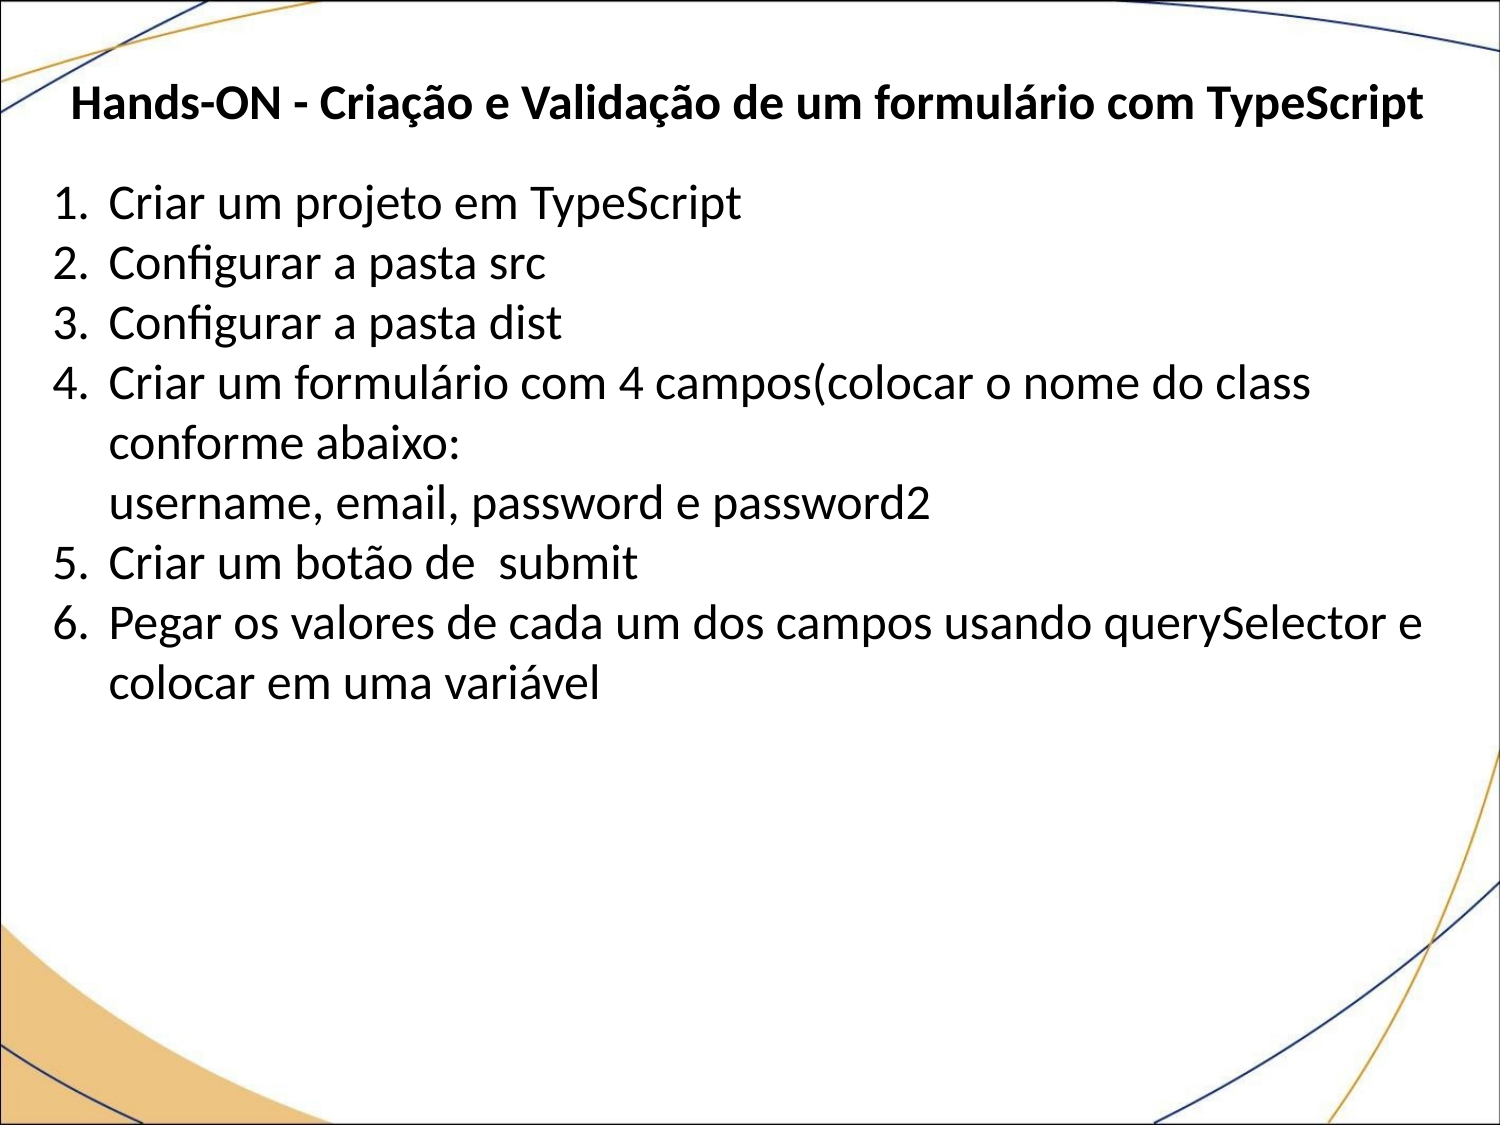

Hands-ON - Criação e Validação de um formulário com TypeScript
Criar um projeto em TypeScript
Configurar a pasta src
Configurar a pasta dist
Criar um formulário com 4 campos(colocar o nome do class conforme abaixo:
username, email, password e password2
Criar um botão de  submit
Pegar os valores de cada um dos campos usando querySelector e colocar em uma variável